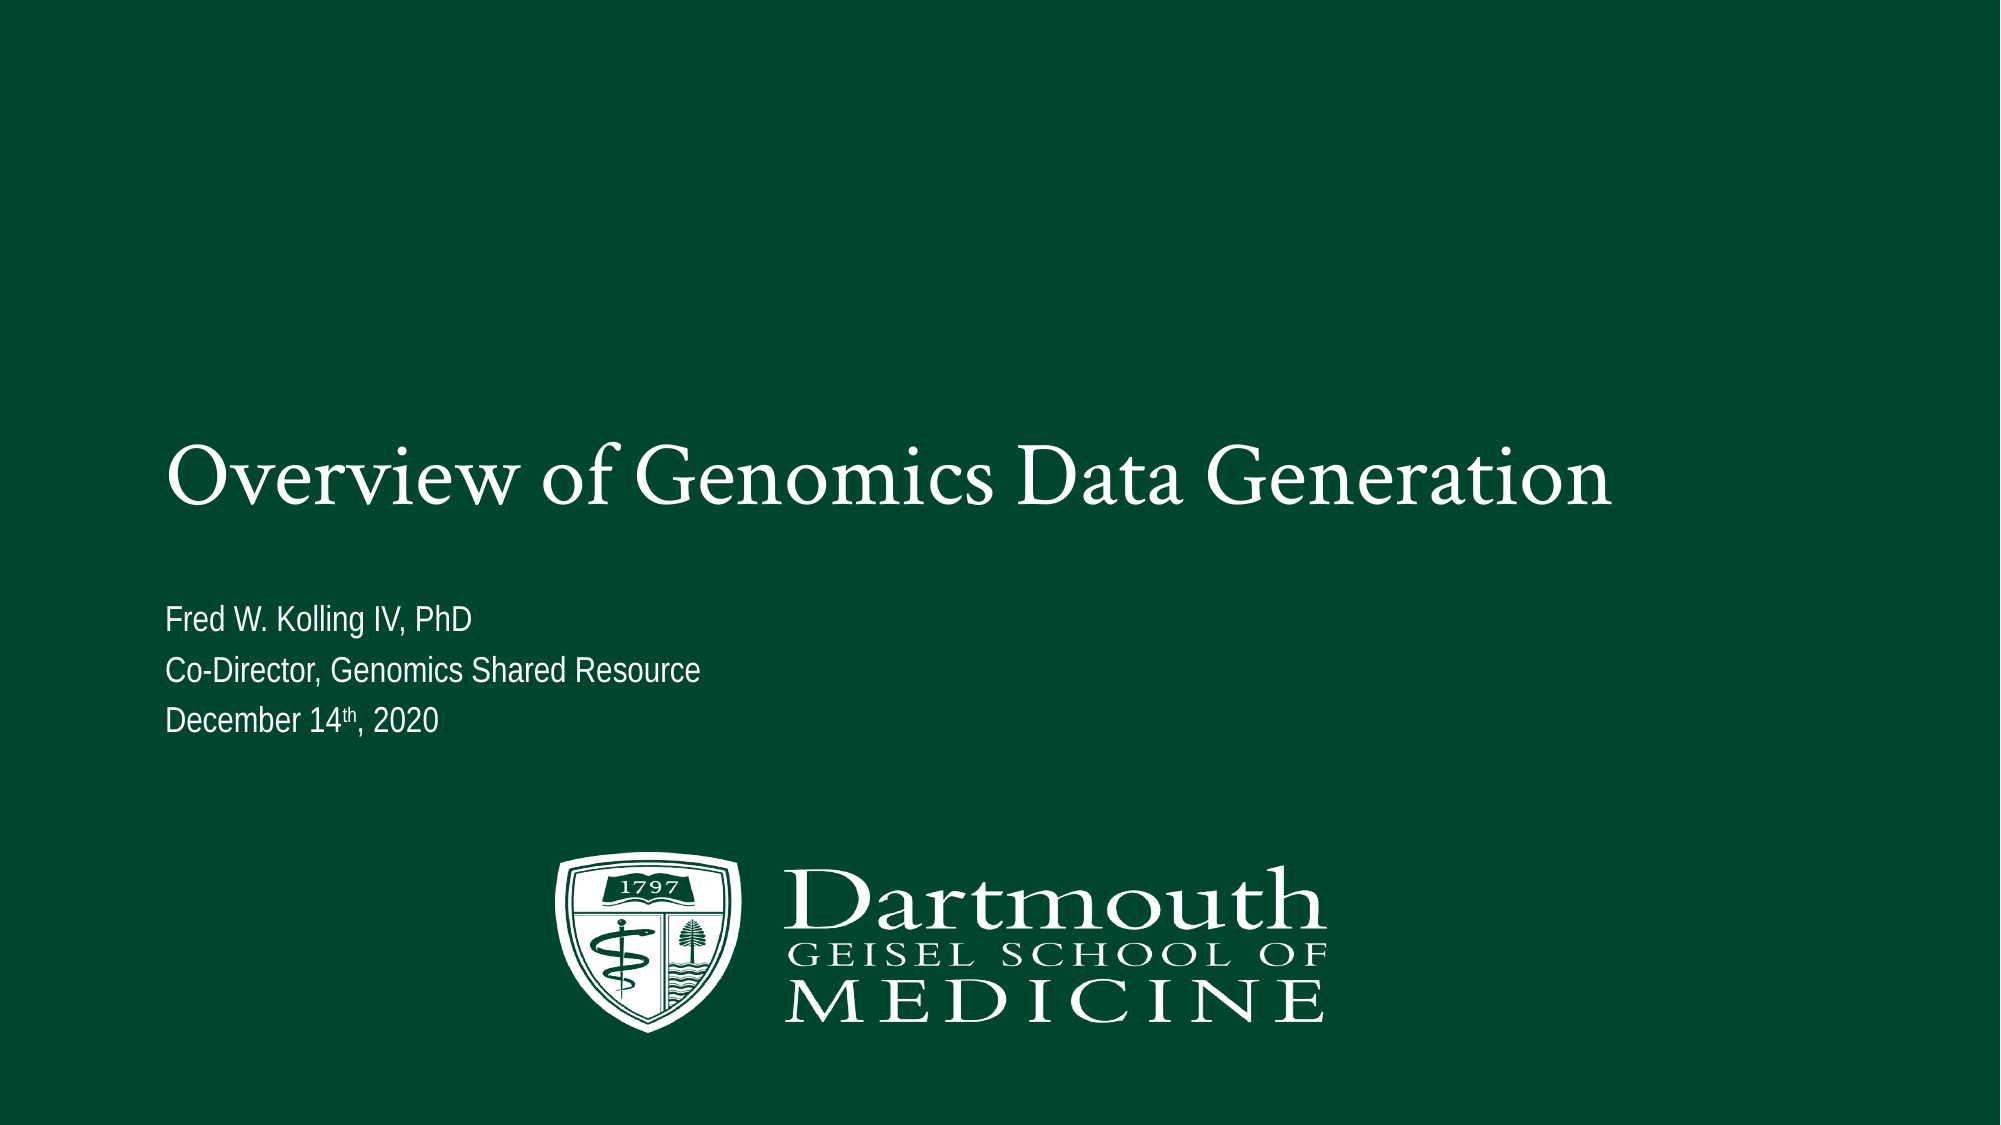

# Overview of Genomics Data Generation
Fred W. Kolling IV, PhD
Co-Director, Genomics Shared Resource
December 14th, 2020